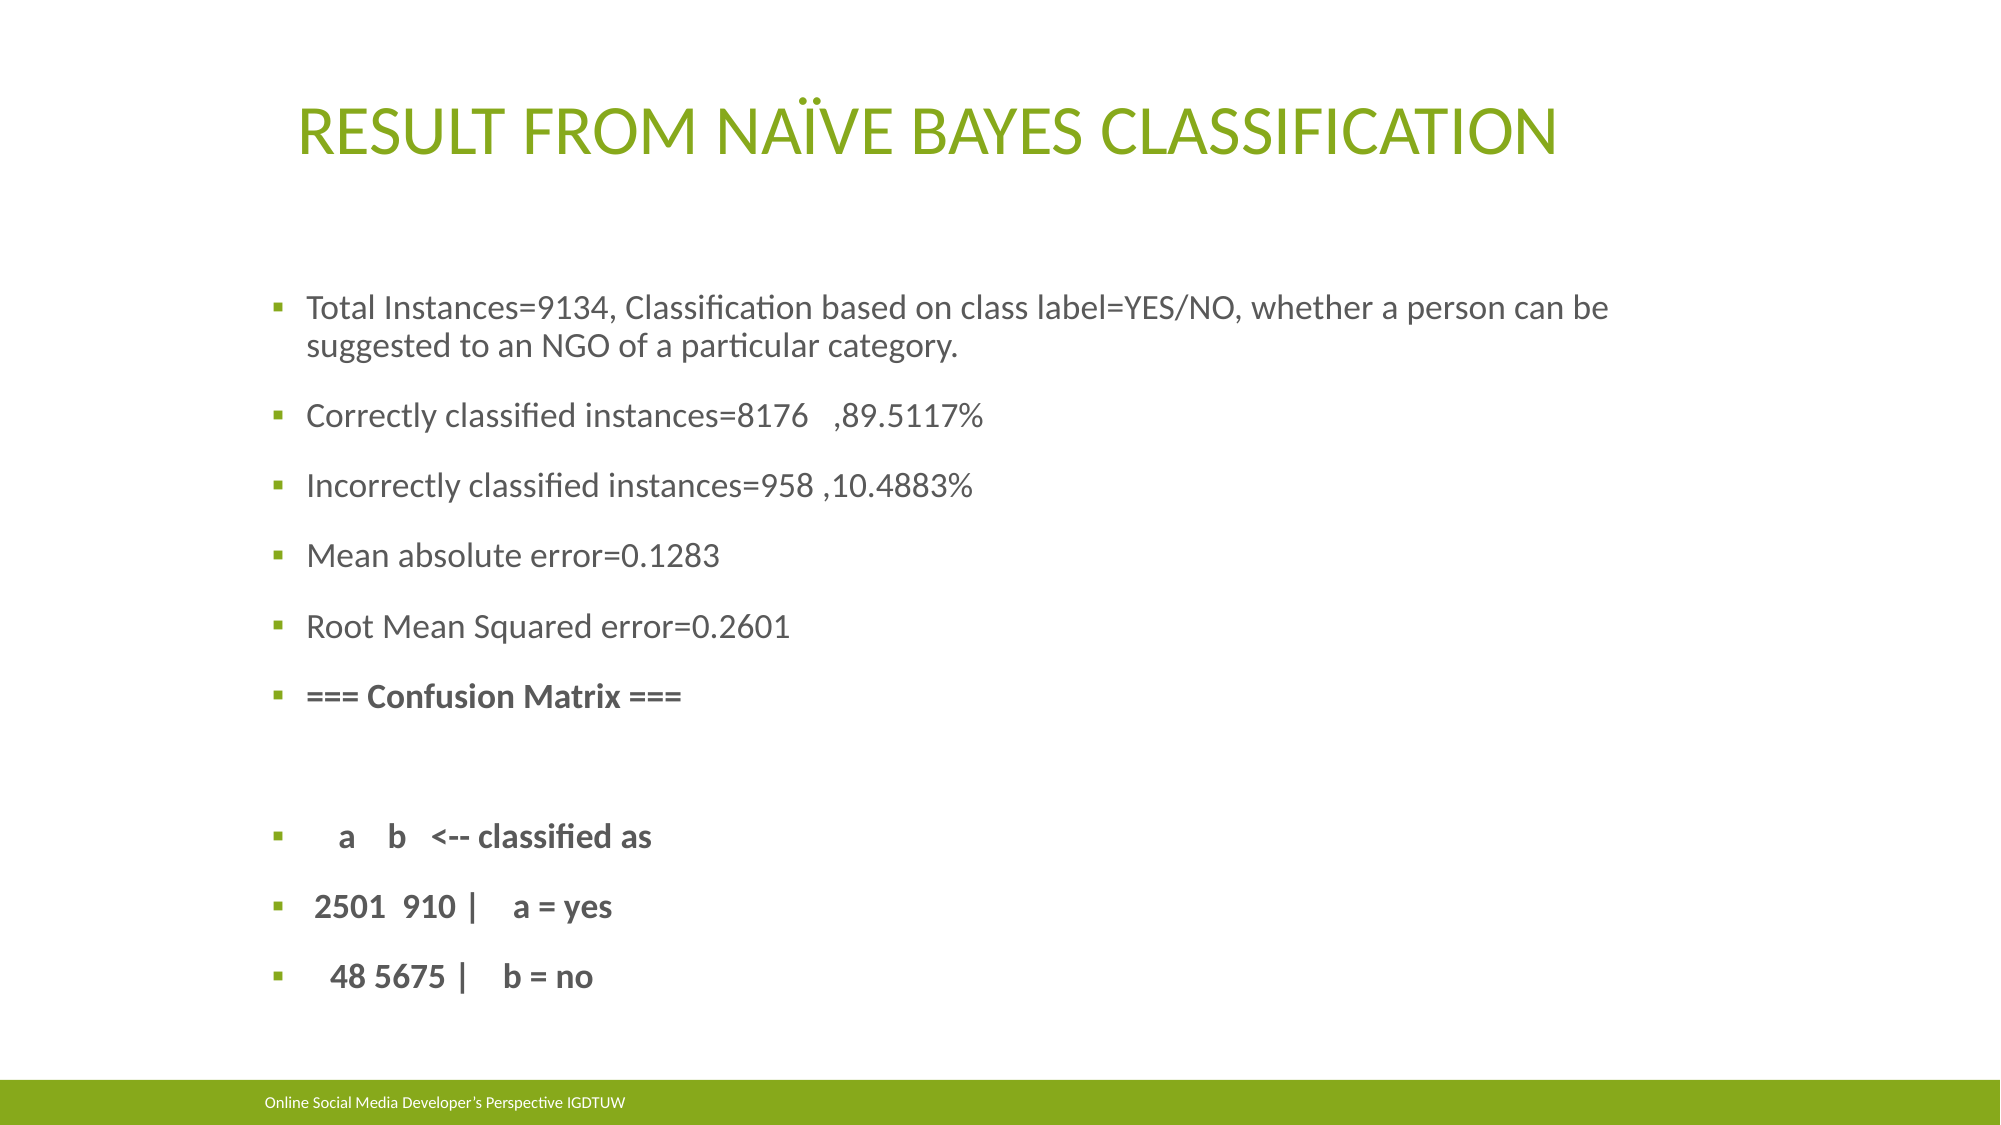

# result from naïve Bayes classification
Total Instances=9134, Classification based on class label=YES/NO, whether a person can be suggested to an NGO of a particular category.
Correctly classified instances=8176   ,89.5117%
Incorrectly classified instances=958 ,10.4883%
Mean absolute error=0.1283
Root Mean Squared error=0.2601
=== Confusion Matrix ===

    a    b   <-- classified as
 2501  910 |    a = yes
   48 5675 |    b = no

Online Social Media Developer’s Perspective IGDTUW